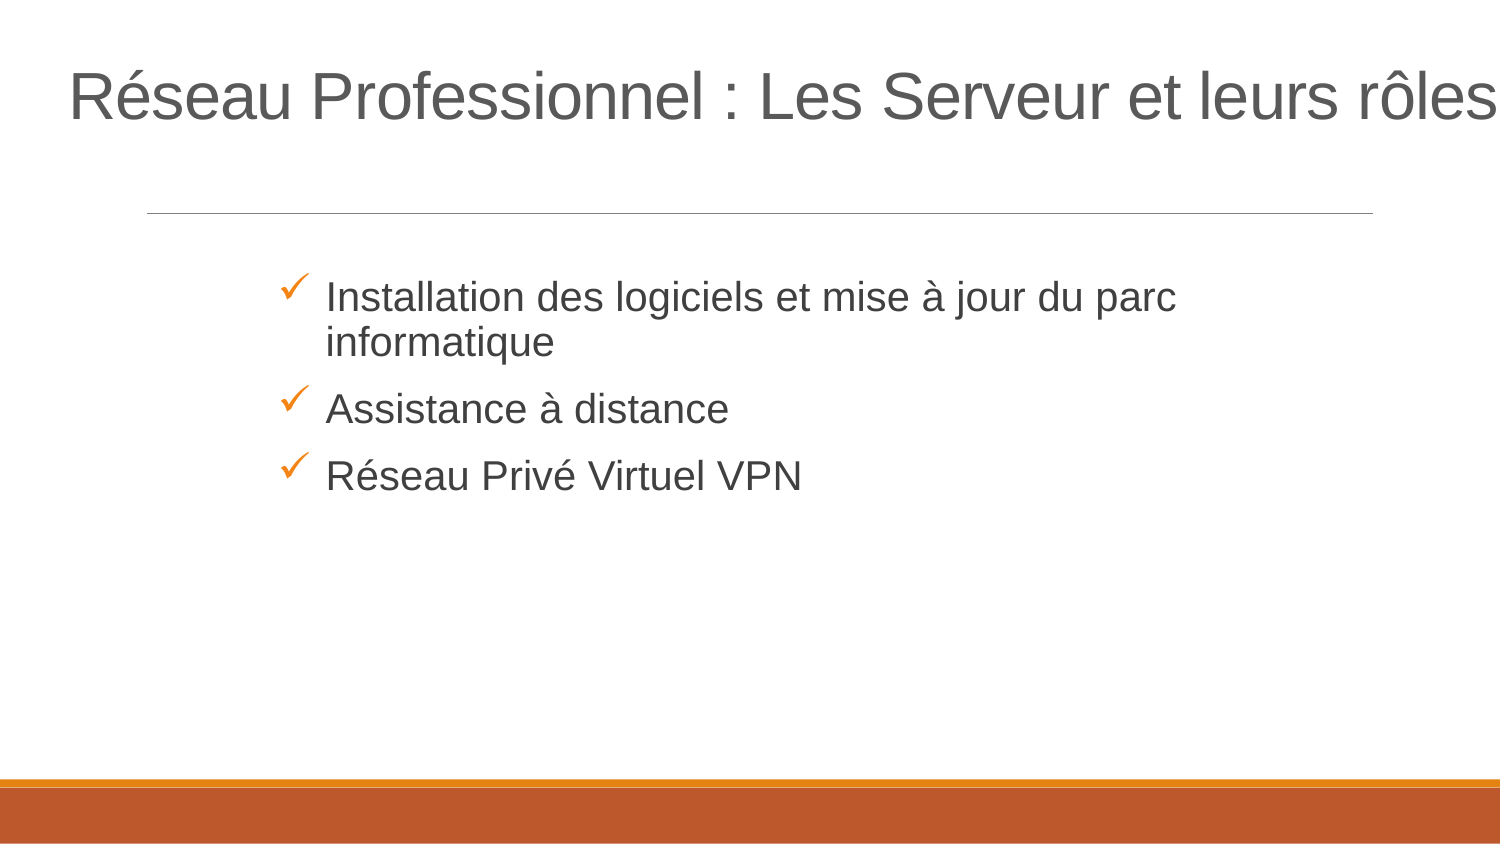

# Réseau Professionnel : Les Serveur et leurs rôles
Installation des logiciels et mise à jour du parc informatique
Assistance à distance
Réseau Privé Virtuel VPN